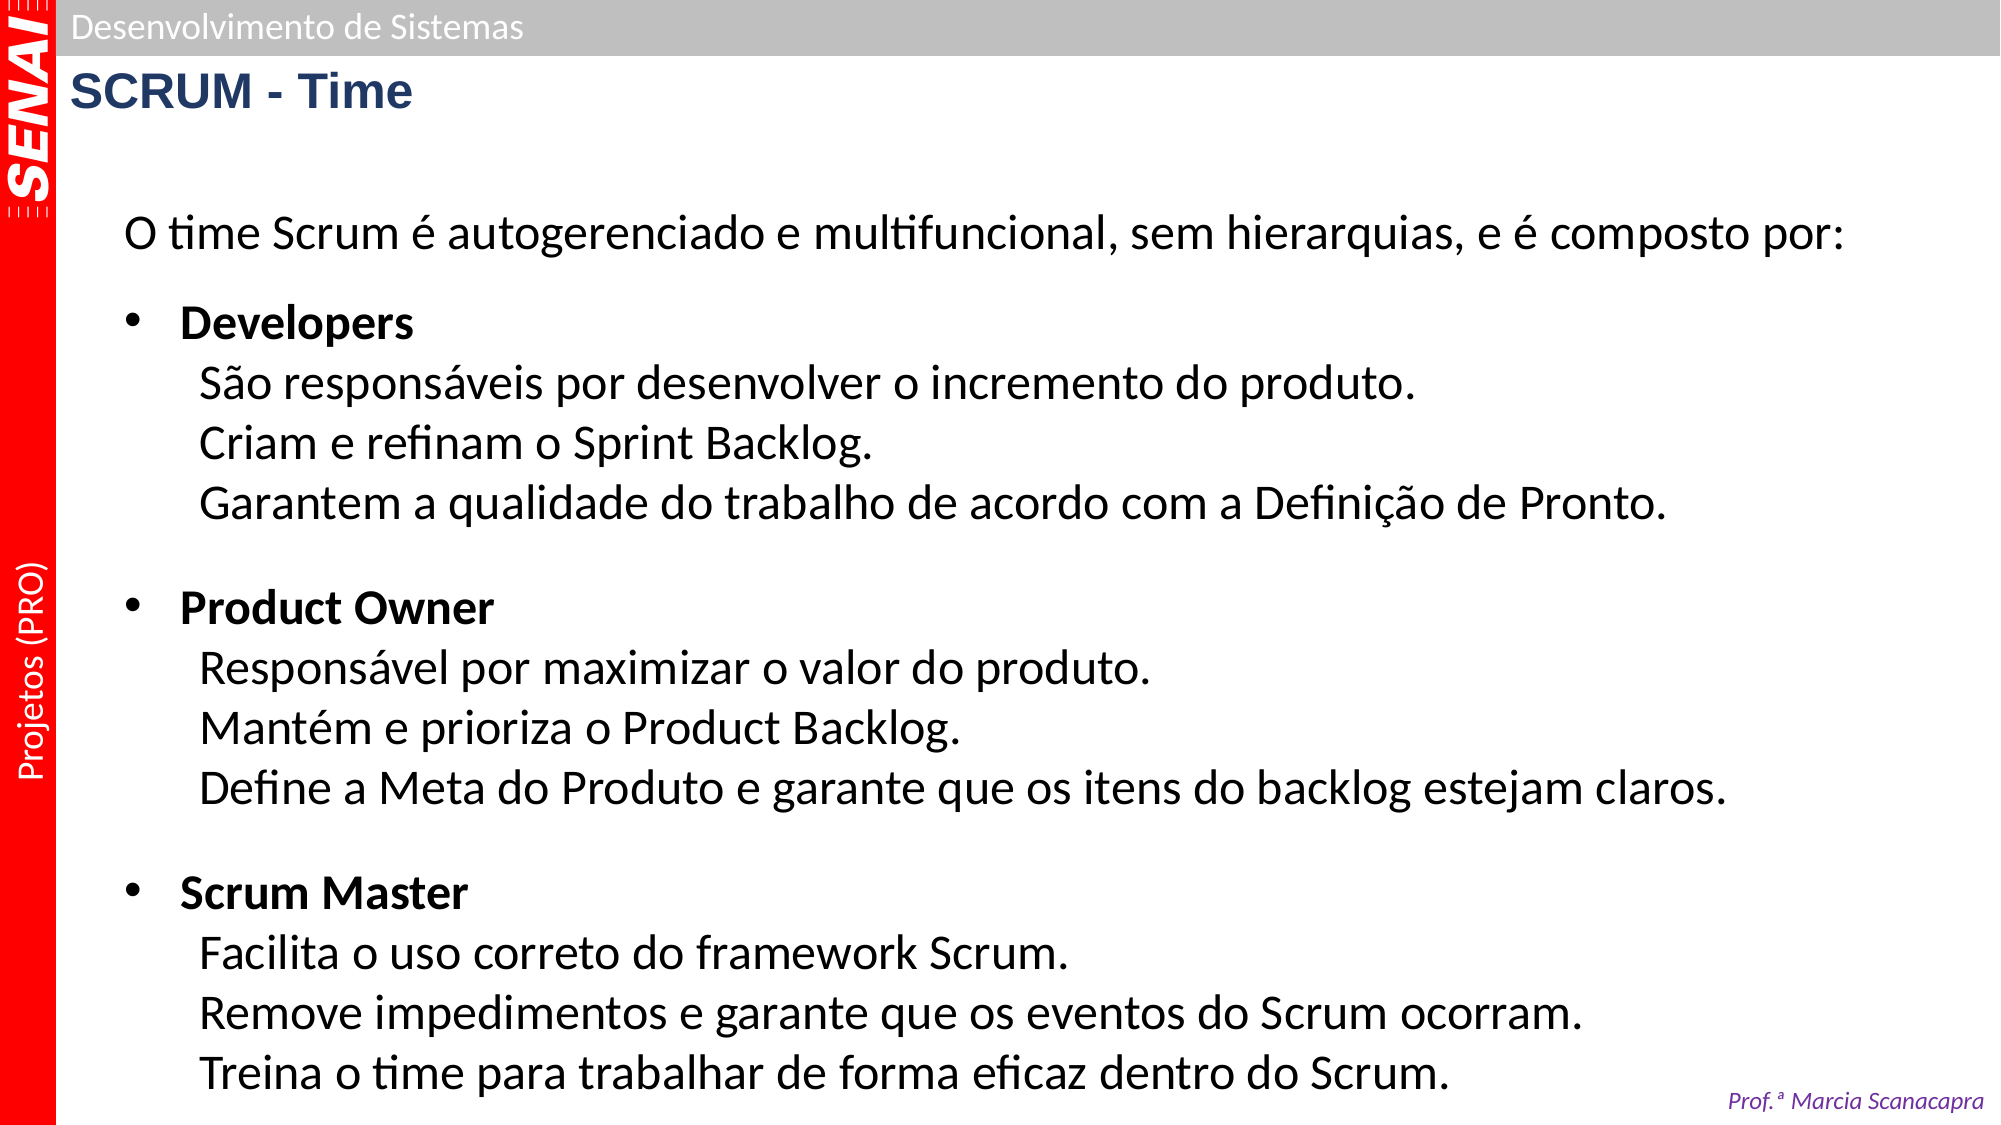

# SCRUM - Time
O time Scrum é autogerenciado e multifuncional, sem hierarquias, e é composto por:

Developers
São responsáveis por desenvolver o incremento do produto.
Criam e refinam o Sprint Backlog.
Garantem a qualidade do trabalho de acordo com a Definição de Pronto.

Product Owner
Responsável por maximizar o valor do produto.
Mantém e prioriza o Product Backlog.
Define a Meta do Produto e garante que os itens do backlog estejam claros.

Scrum Master
Facilita o uso correto do framework Scrum.
Remove impedimentos e garante que os eventos do Scrum ocorram.
Treina o time para trabalhar de forma eficaz dentro do Scrum.